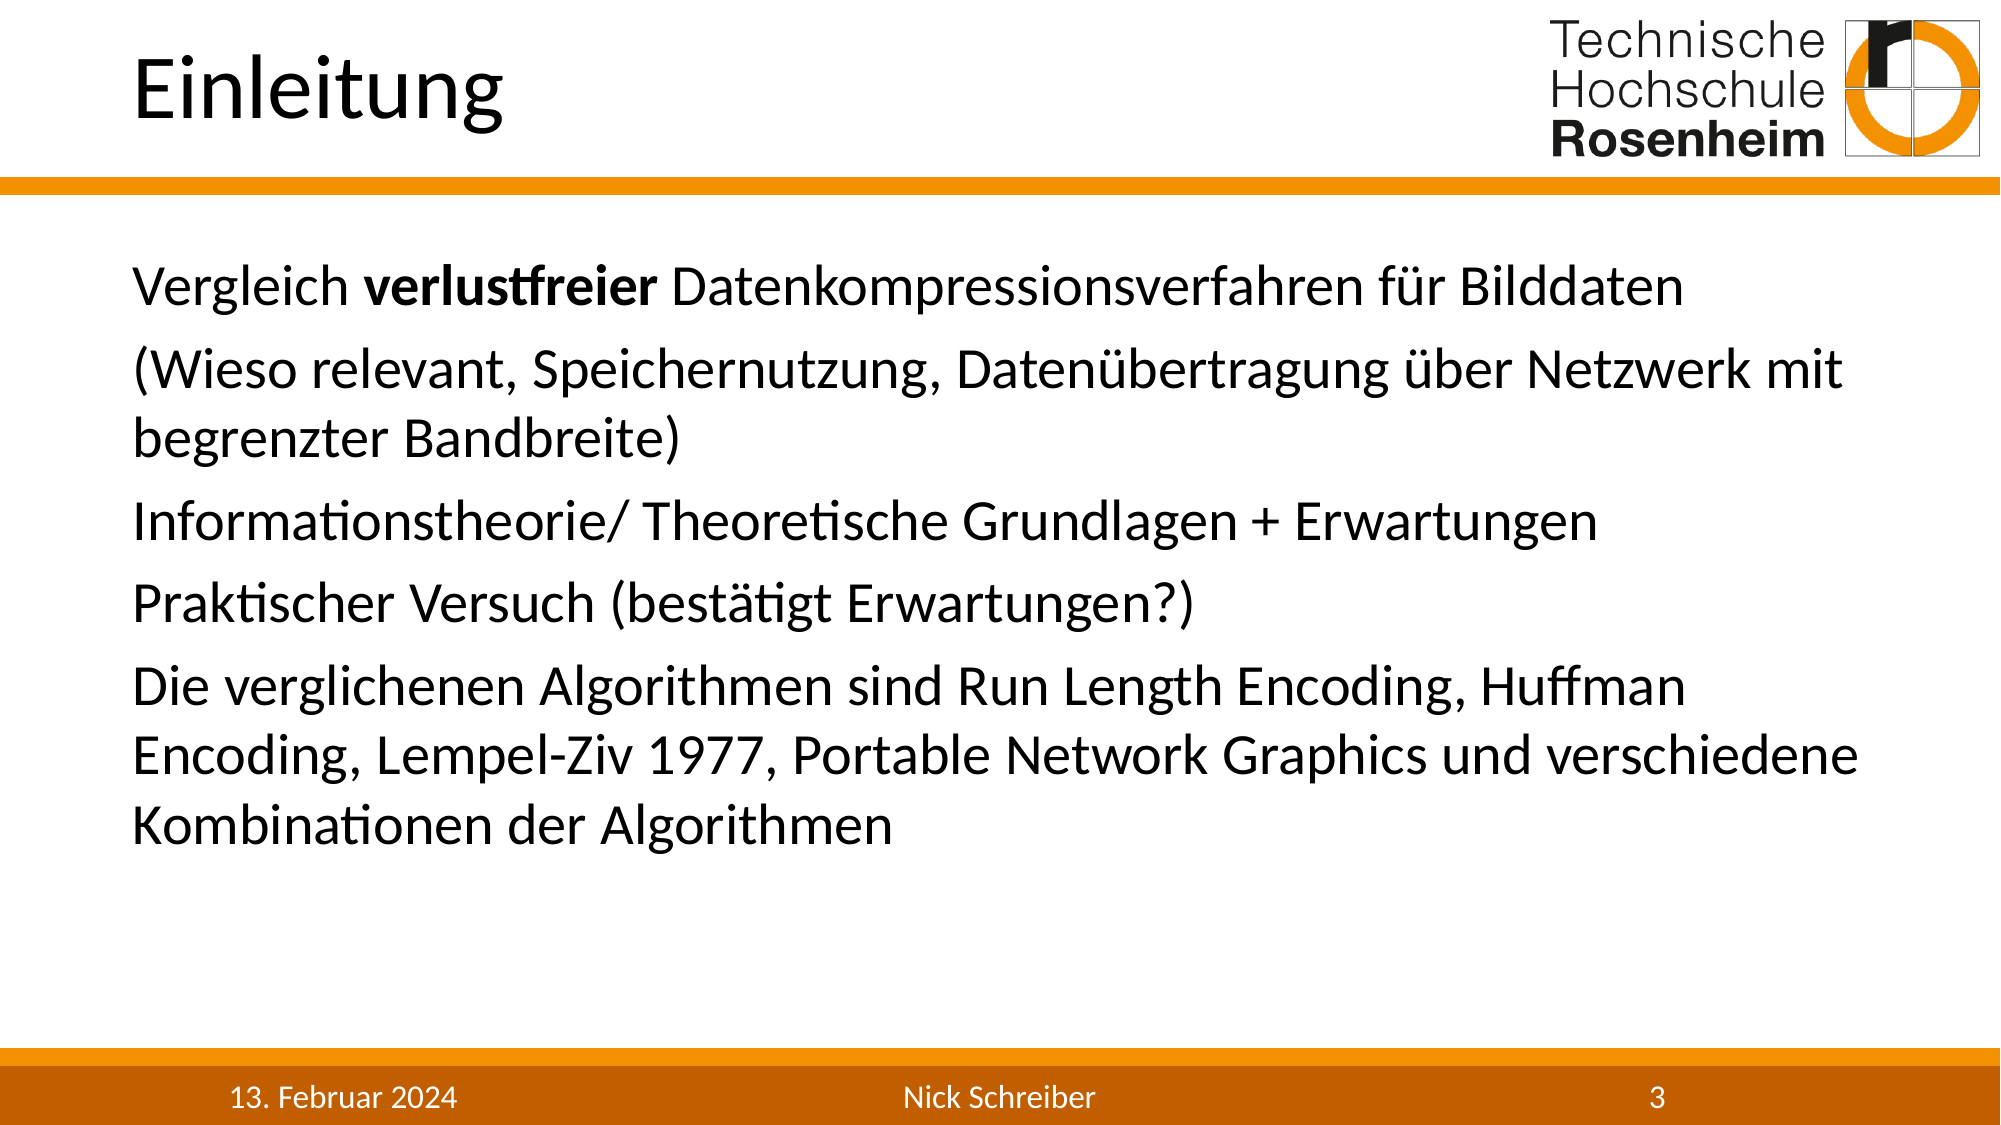

# Einleitung
Vergleich verlustfreier Datenkompressionsverfahren für Bilddaten
(Wieso relevant, Speichernutzung, Datenübertragung über Netzwerk mit begrenzter Bandbreite)
Informationstheorie/ Theoretische Grundlagen + Erwartungen
Praktischer Versuch (bestätigt Erwartungen?)
Die verglichenen Algorithmen sind Run Length Encoding, Huffman Encoding, Lempel-Ziv 1977, Portable Network Graphics und verschiedene Kombinationen der Algorithmen
13. Februar 2024
Nick Schreiber
3